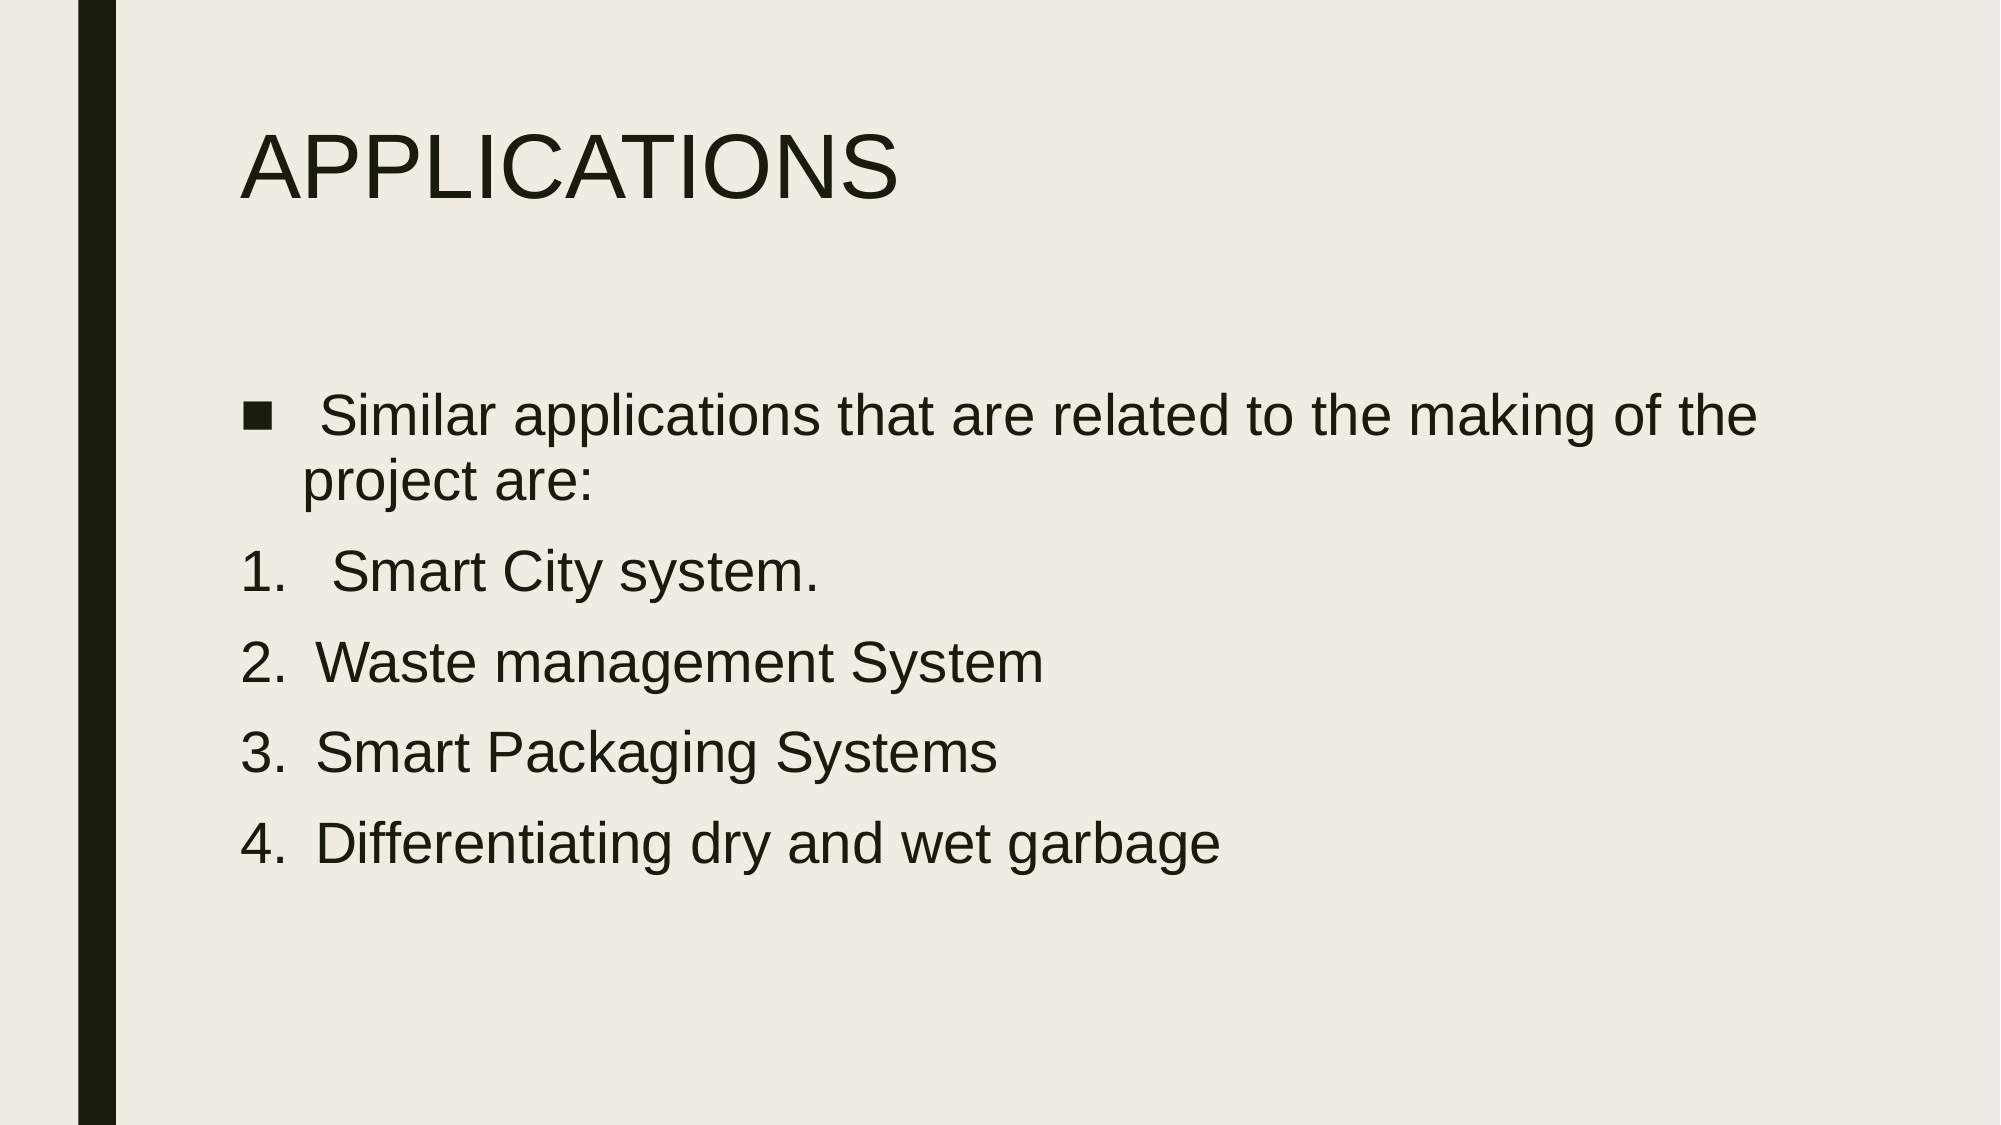

# APPLICATIONS
 Similar applications that are related to the making of the project are:
 Smart City system.
Waste management System
Smart Packaging Systems
Differentiating dry and wet garbage